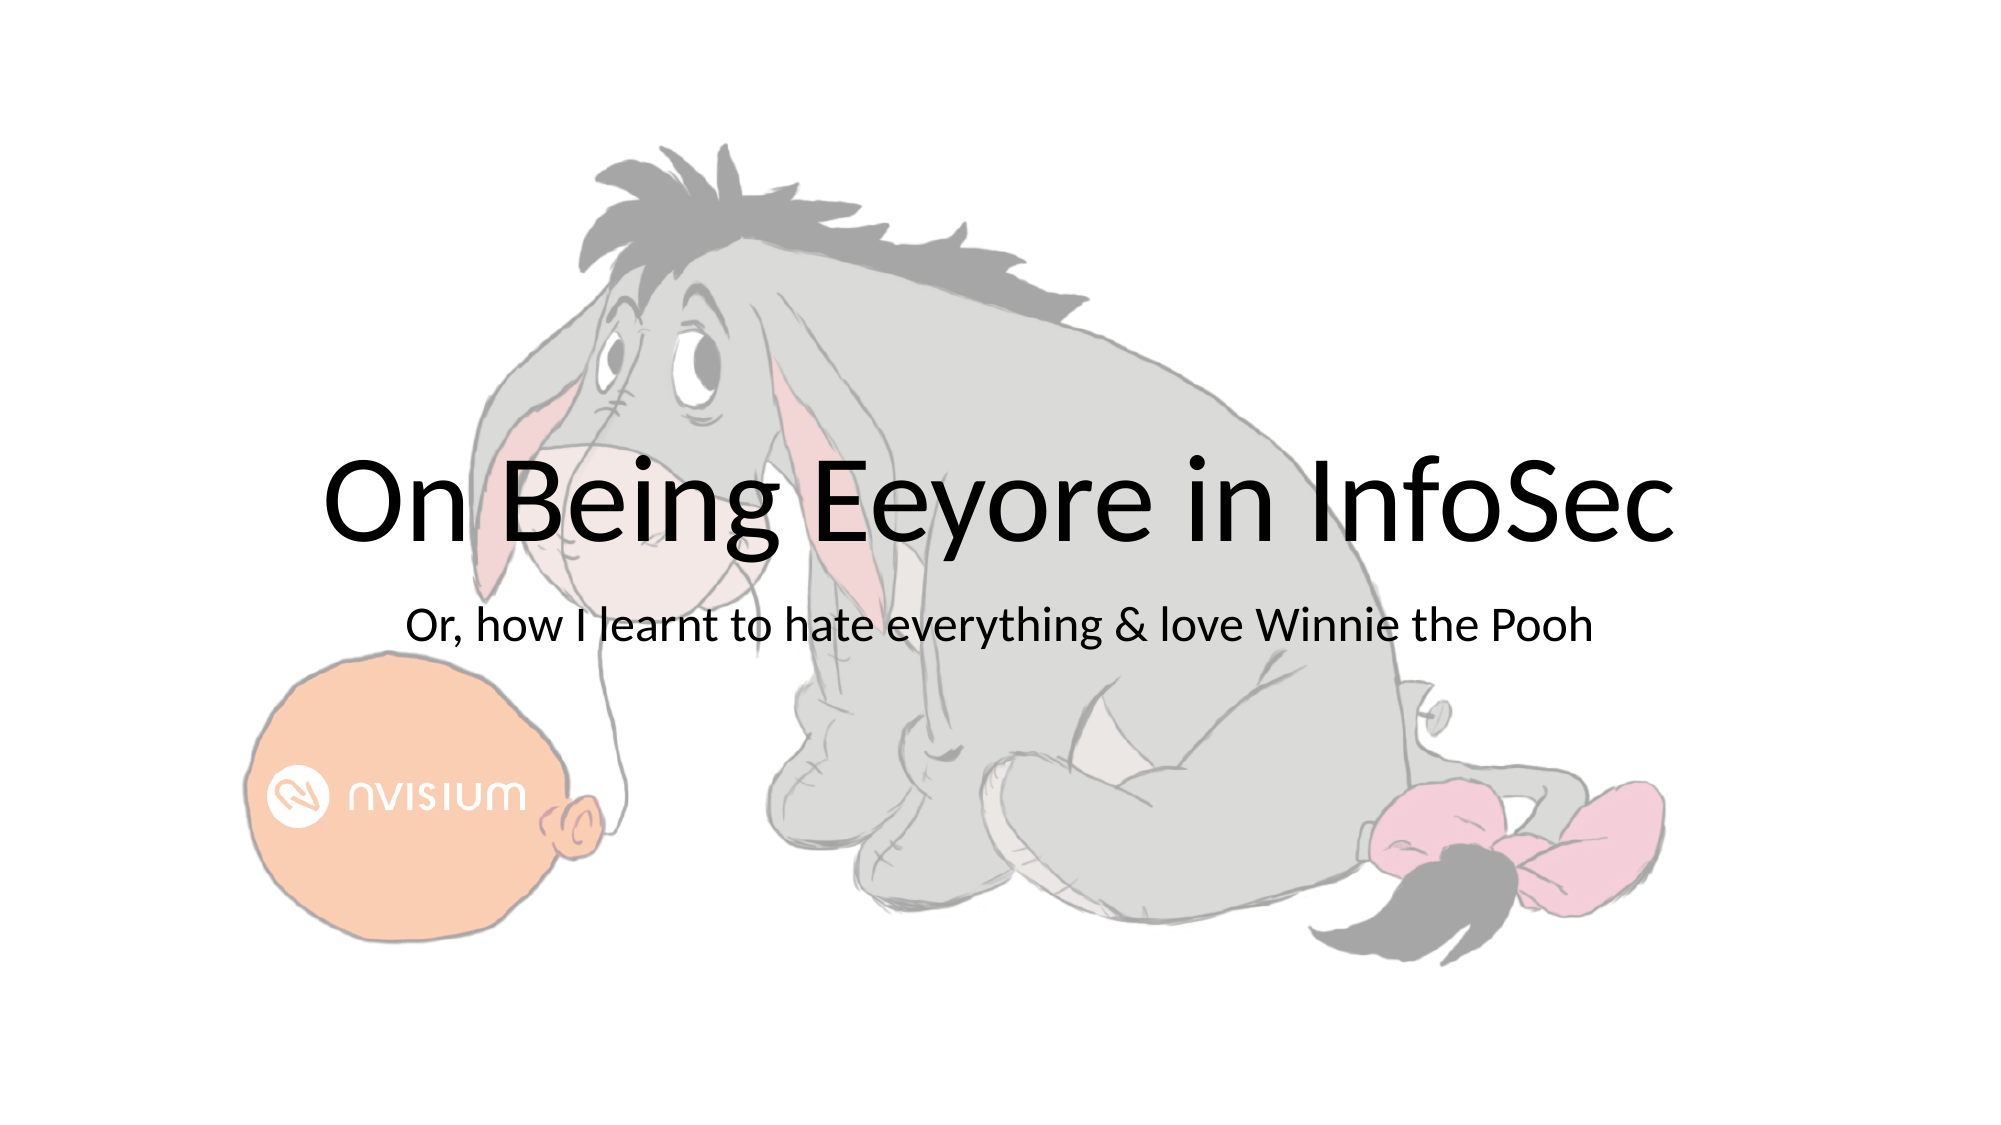

# On Being Eeyore in InfoSec
Or, how I learnt to hate everything & love Winnie the Pooh